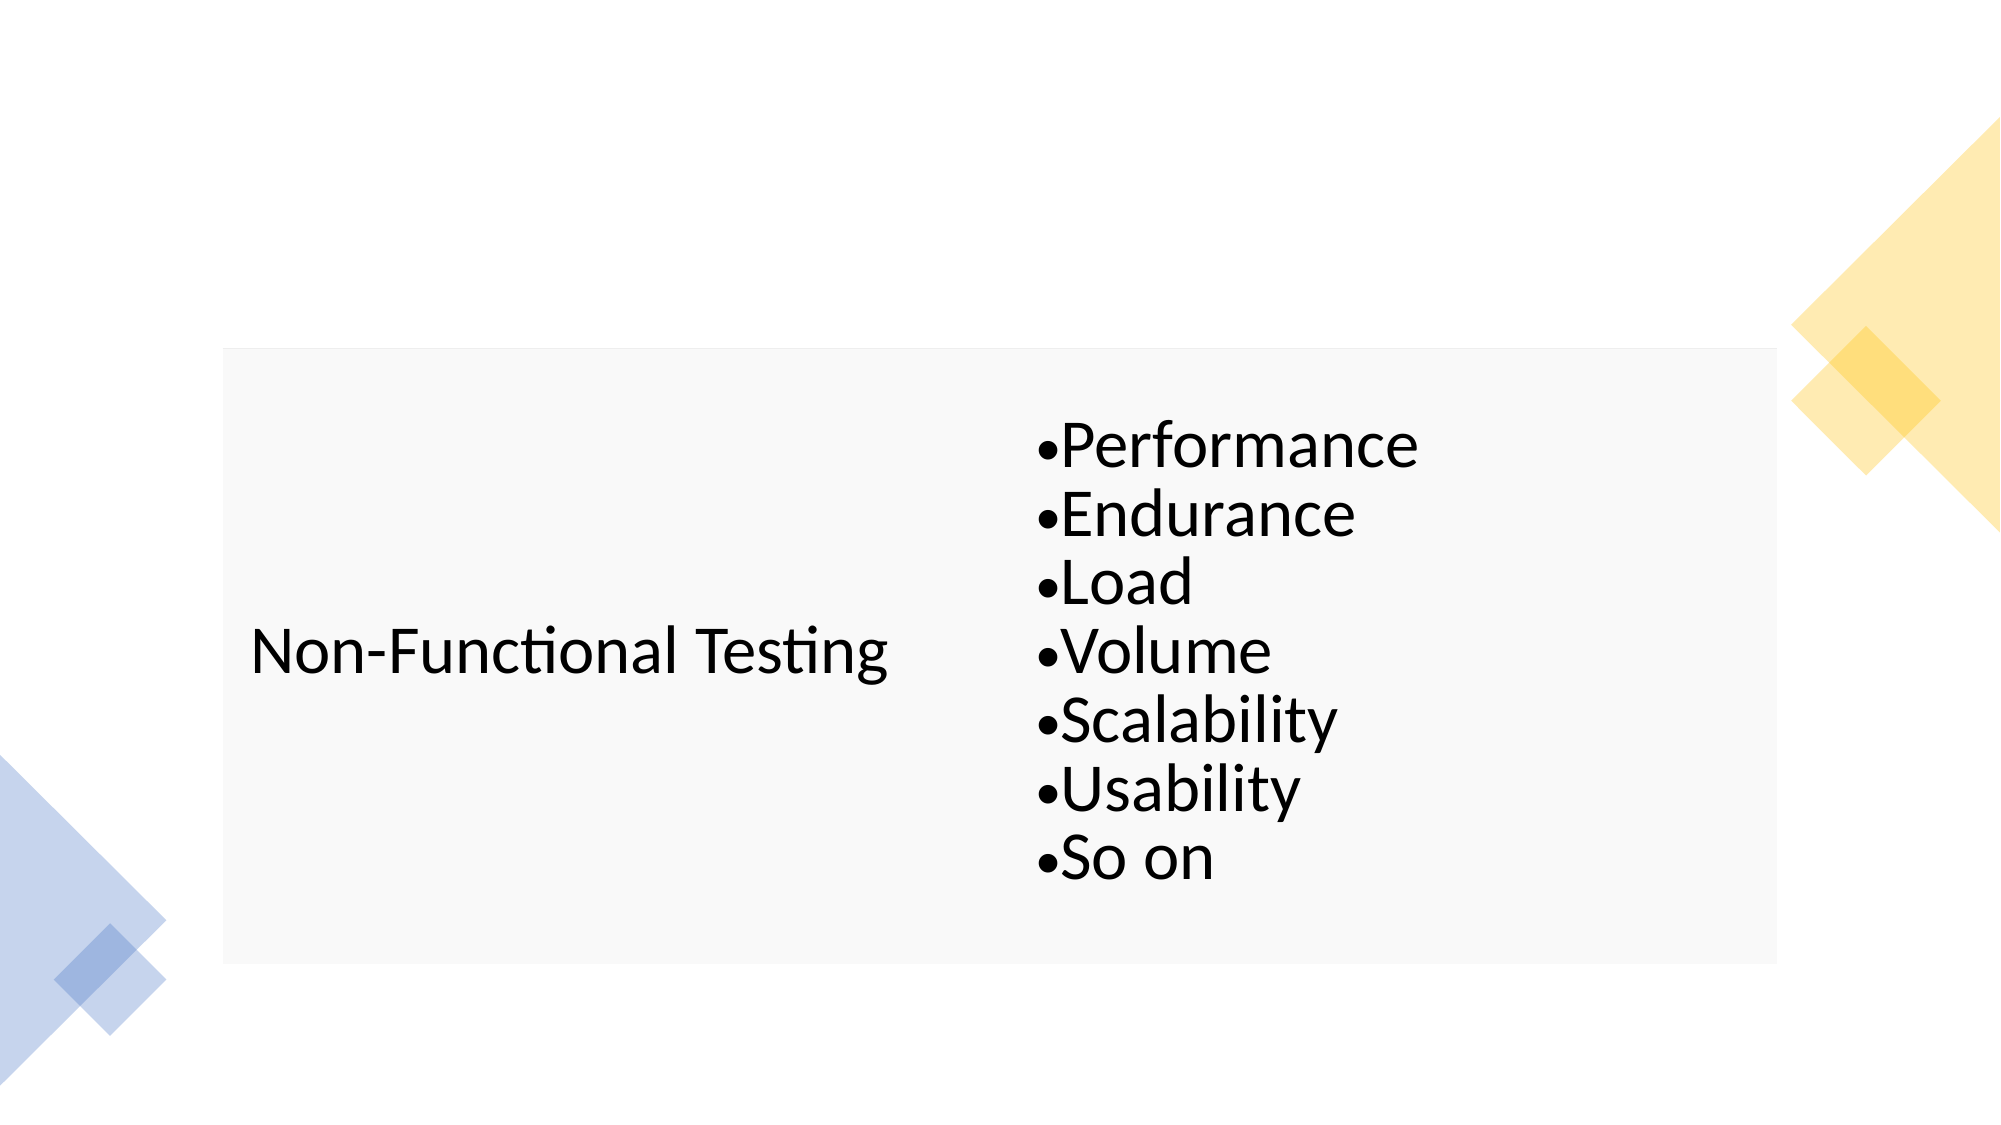

| Non-Functional Testing | Performance Endurance Load Volume Scalability Usability So on |
| --- | --- |